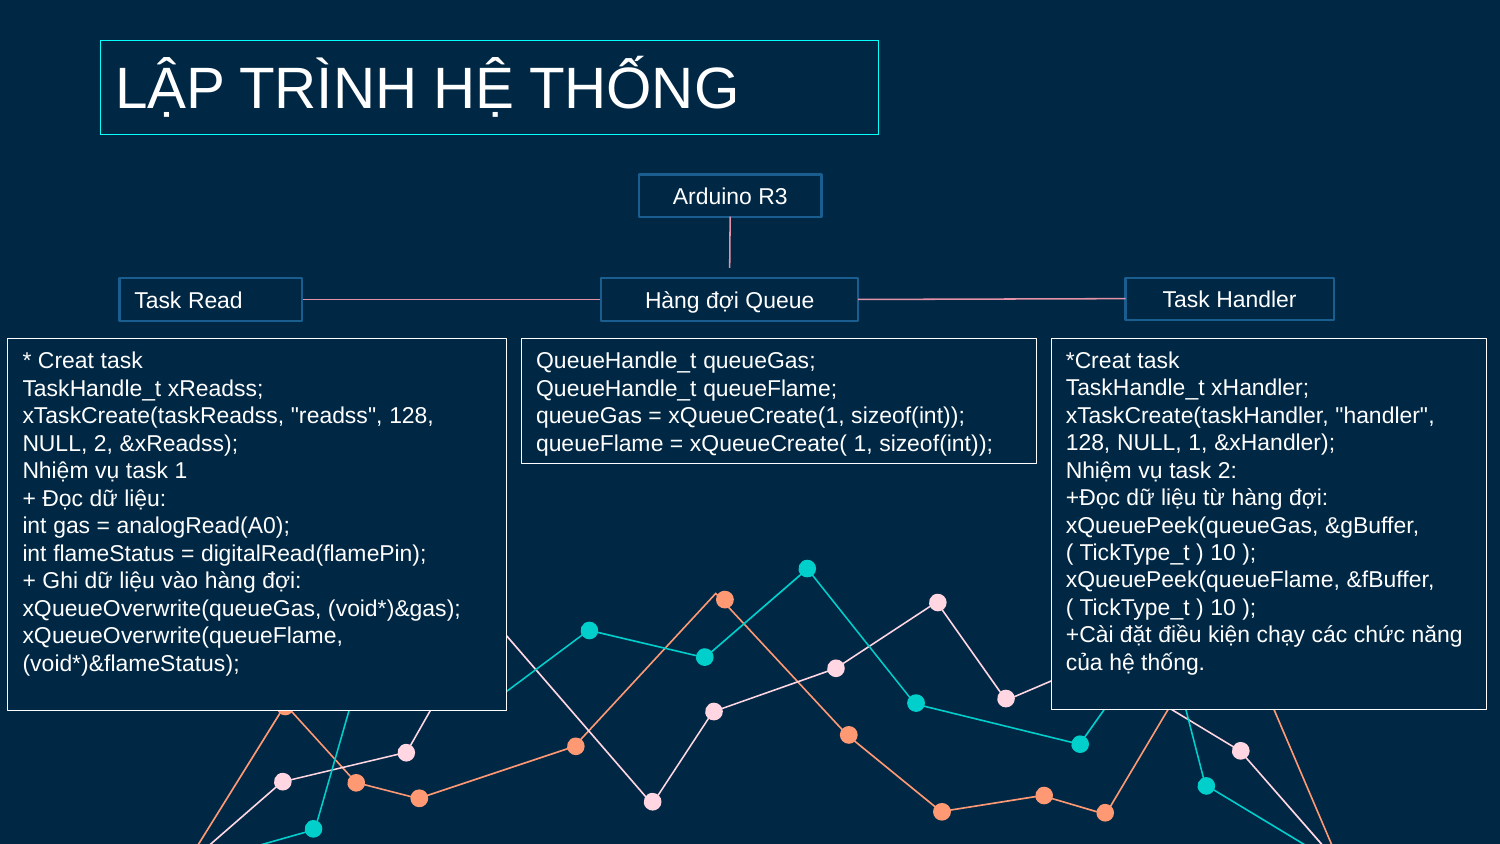

LẬP TRÌNH HỆ THỐNG
Arduino R3
Task Handler
Task Read
Hàng đợi Queue
*Creat task
TaskHandle_t xHandler;
xTaskCreate(taskHandler, "handler", 128, NULL, 1, &xHandler);
Nhiệm vụ task 2:
+Đọc dữ liệu từ hàng đợi:
xQueuePeek(queueGas, &gBuffer, ( TickType_t ) 10 );
xQueuePeek(queueFlame, &fBuffer, ( TickType_t ) 10 );
+Cài đặt điều kiện chạy các chức năng của hệ thống.

* Creat task
TaskHandle_t xReadss;
xTaskCreate(taskReadss, "readss", 128, NULL, 2, &xReadss);
Nhiệm vụ task 1
+ Đọc dữ liệu:
int gas = analogRead(A0);
int flameStatus = digitalRead(flamePin);
+ Ghi dữ liệu vào hàng đợi:
xQueueOverwrite(queueGas, (void*)&gas);
xQueueOverwrite(queueFlame,(void*)&flameStatus);

QueueHandle_t queueGas;
QueueHandle_t queueFlame;
queueGas = xQueueCreate(1, sizeof(int));
queueFlame = xQueueCreate( 1, sizeof(int));